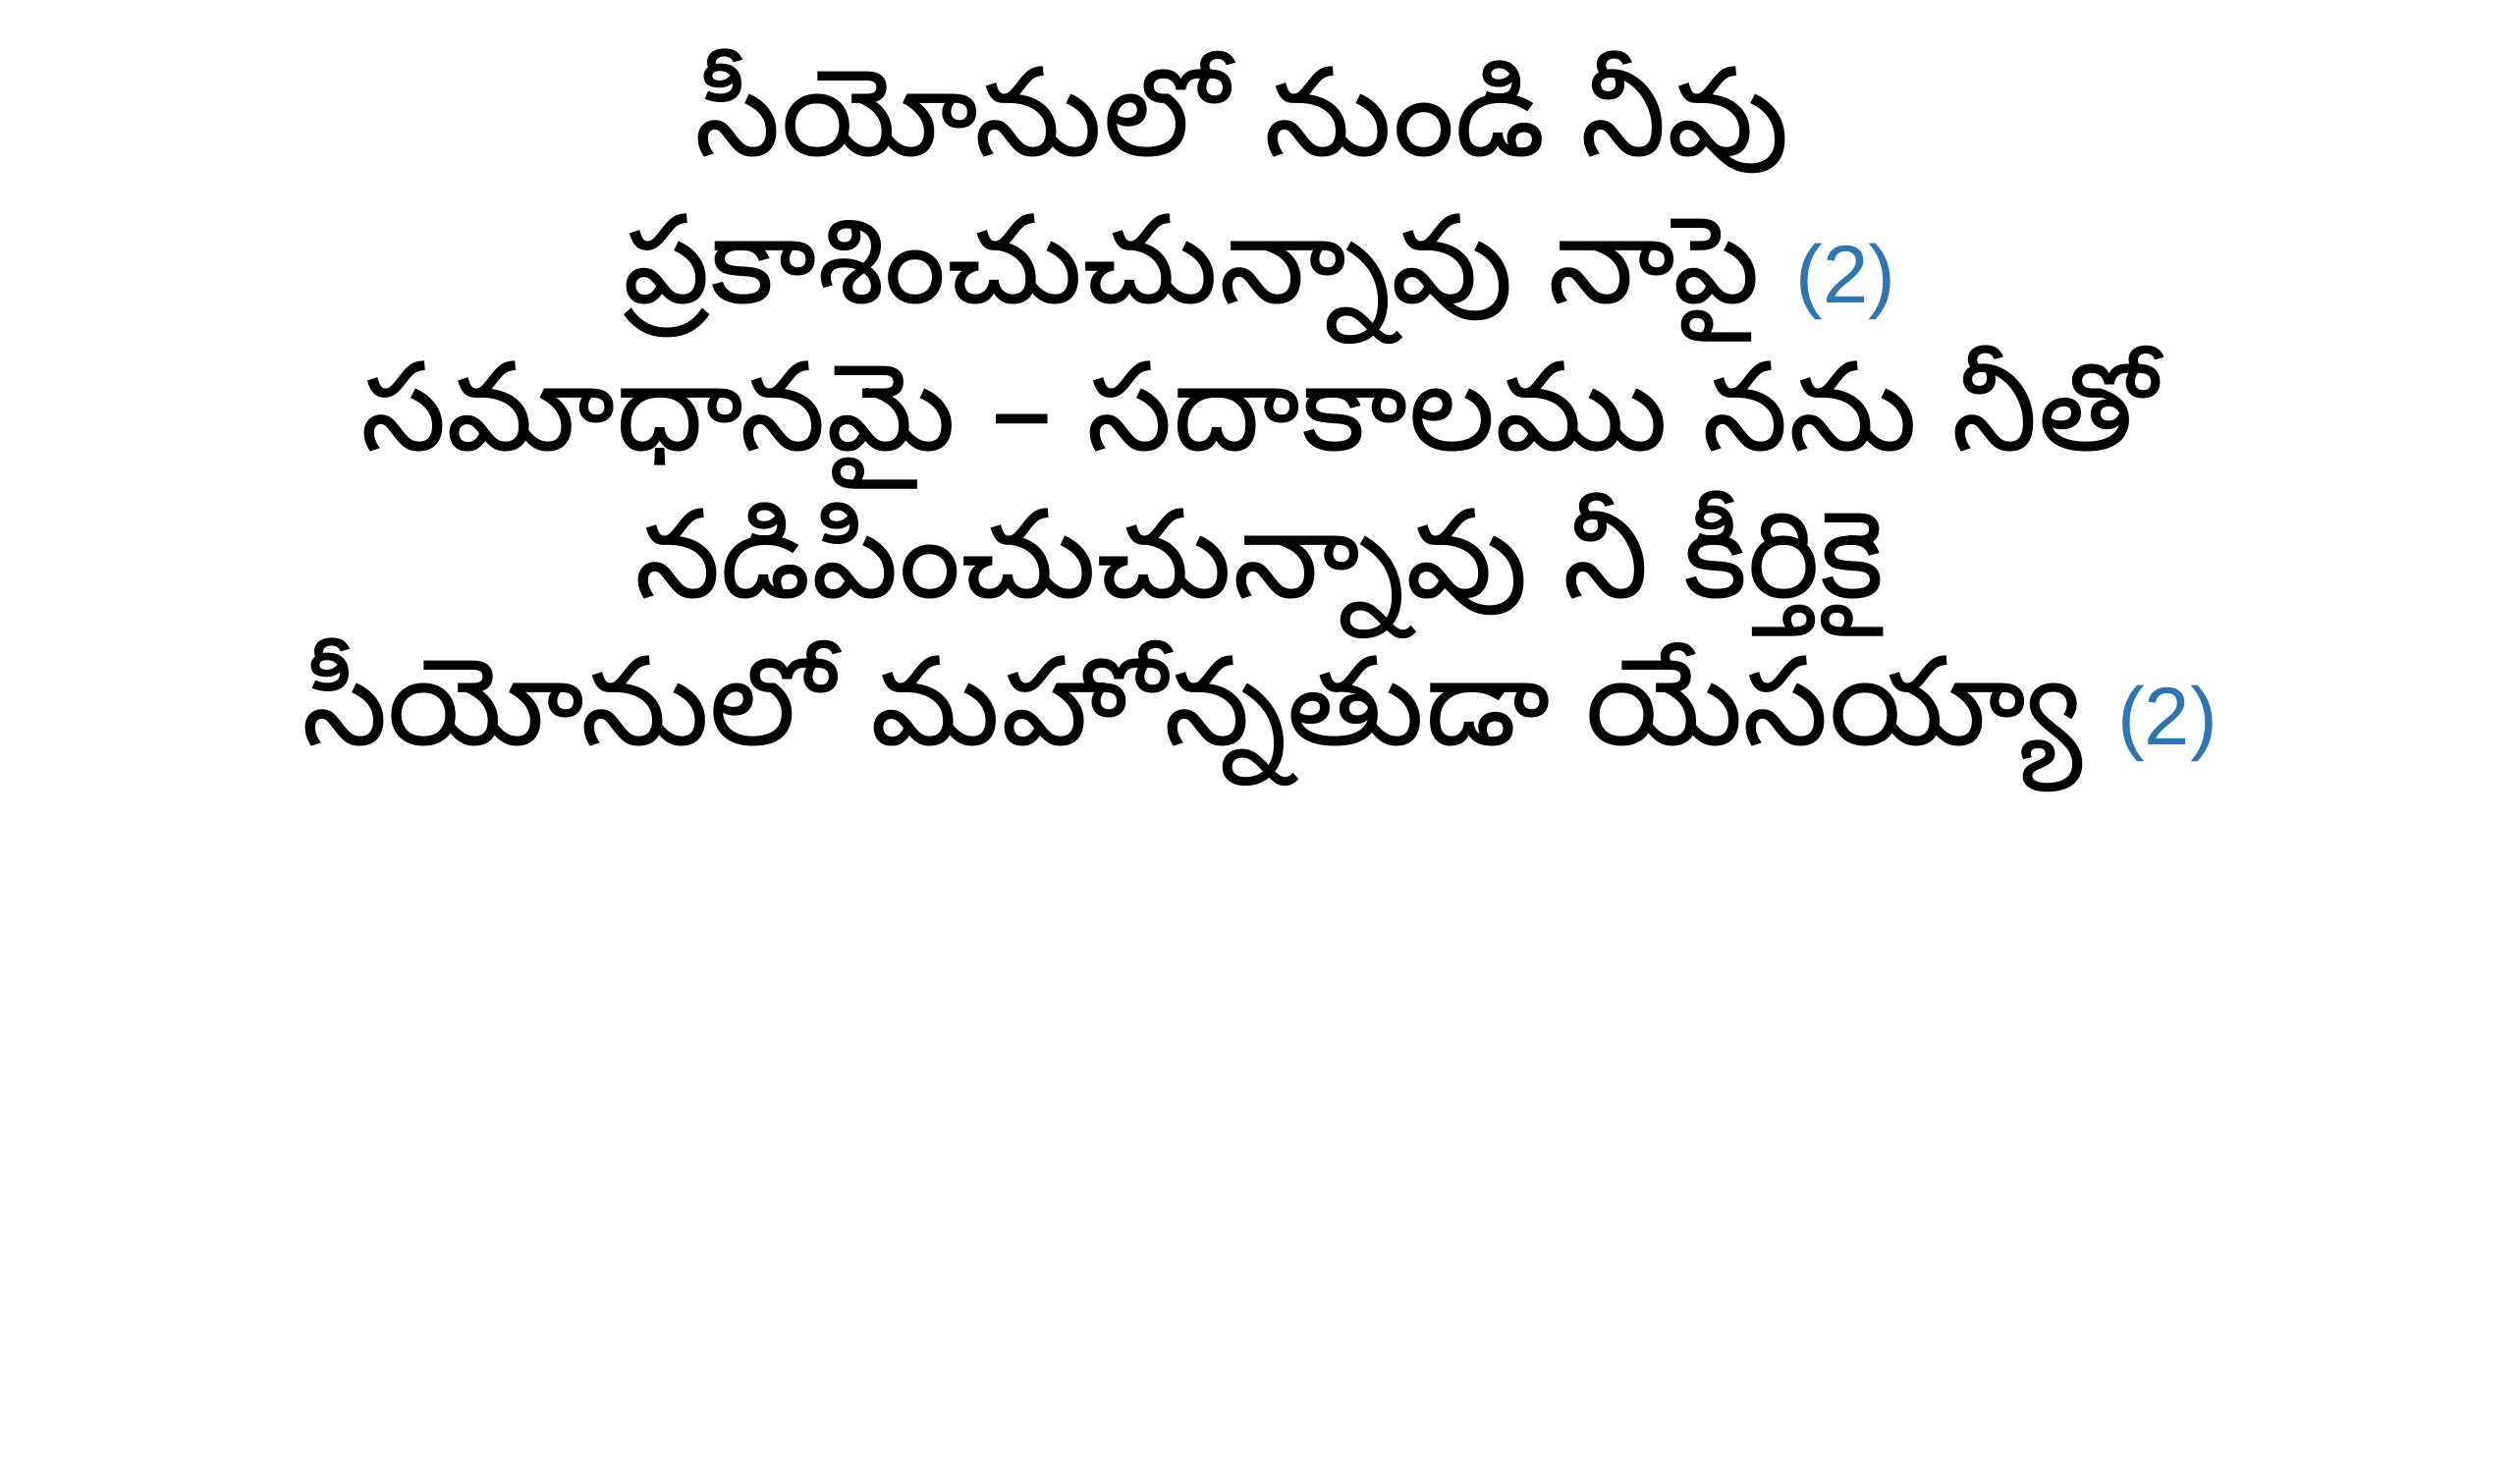

సీయోనులో నుండి నీవు
ప్రకాశించుచున్నావు నాపై (2)
సమాధానమై – సదాకాలము నను నీతో
నడిపించుచున్నావు నీ కీర్తికై
సీయోనులో మహోన్నతుడా యేసయ్యా (2)